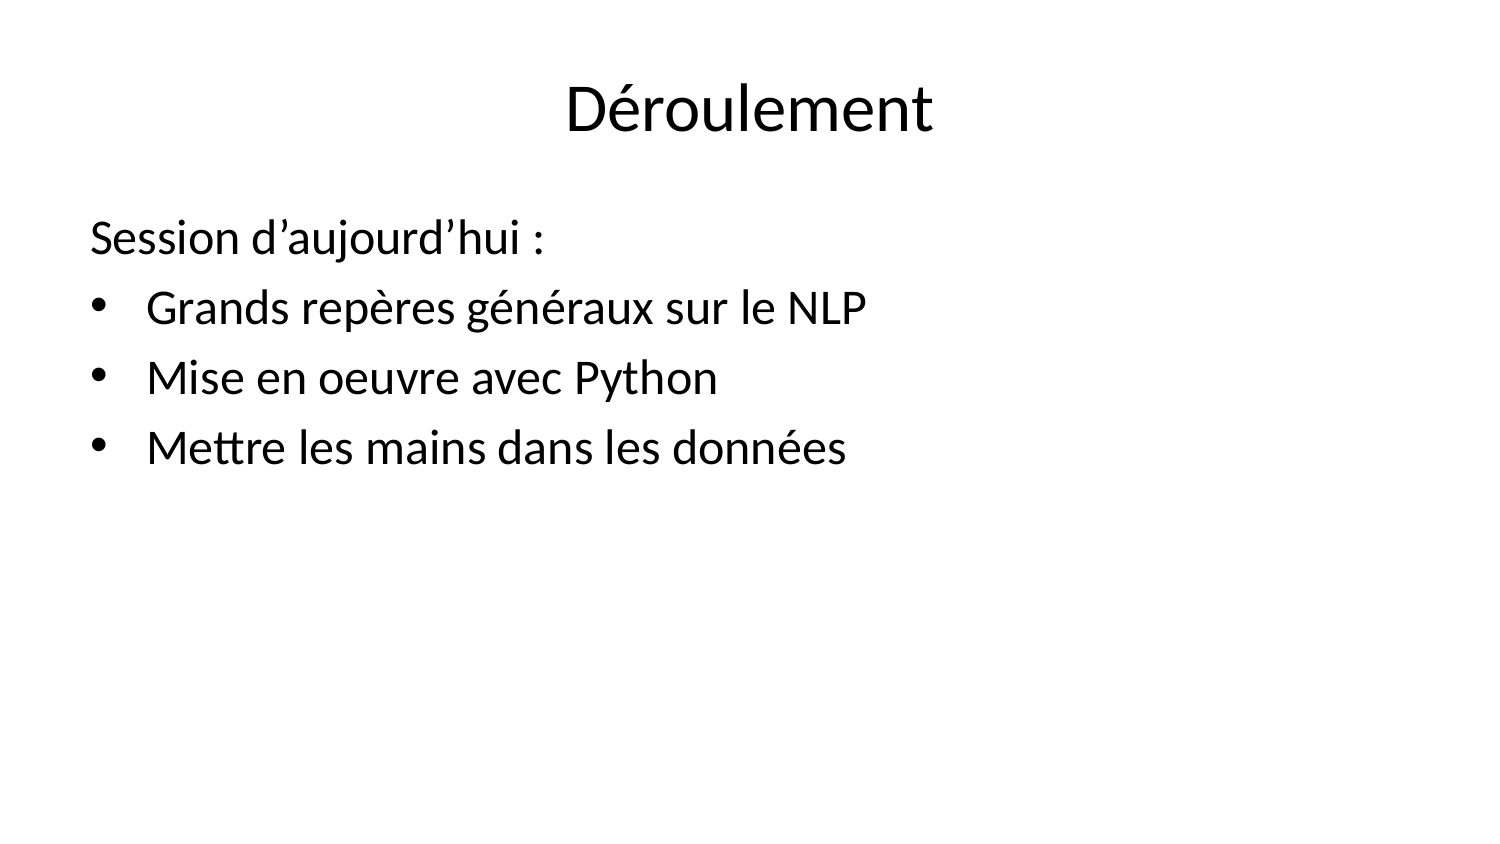

# Déroulement
Session d’aujourd’hui :
Grands repères généraux sur le NLP
Mise en oeuvre avec Python
Mettre les mains dans les données